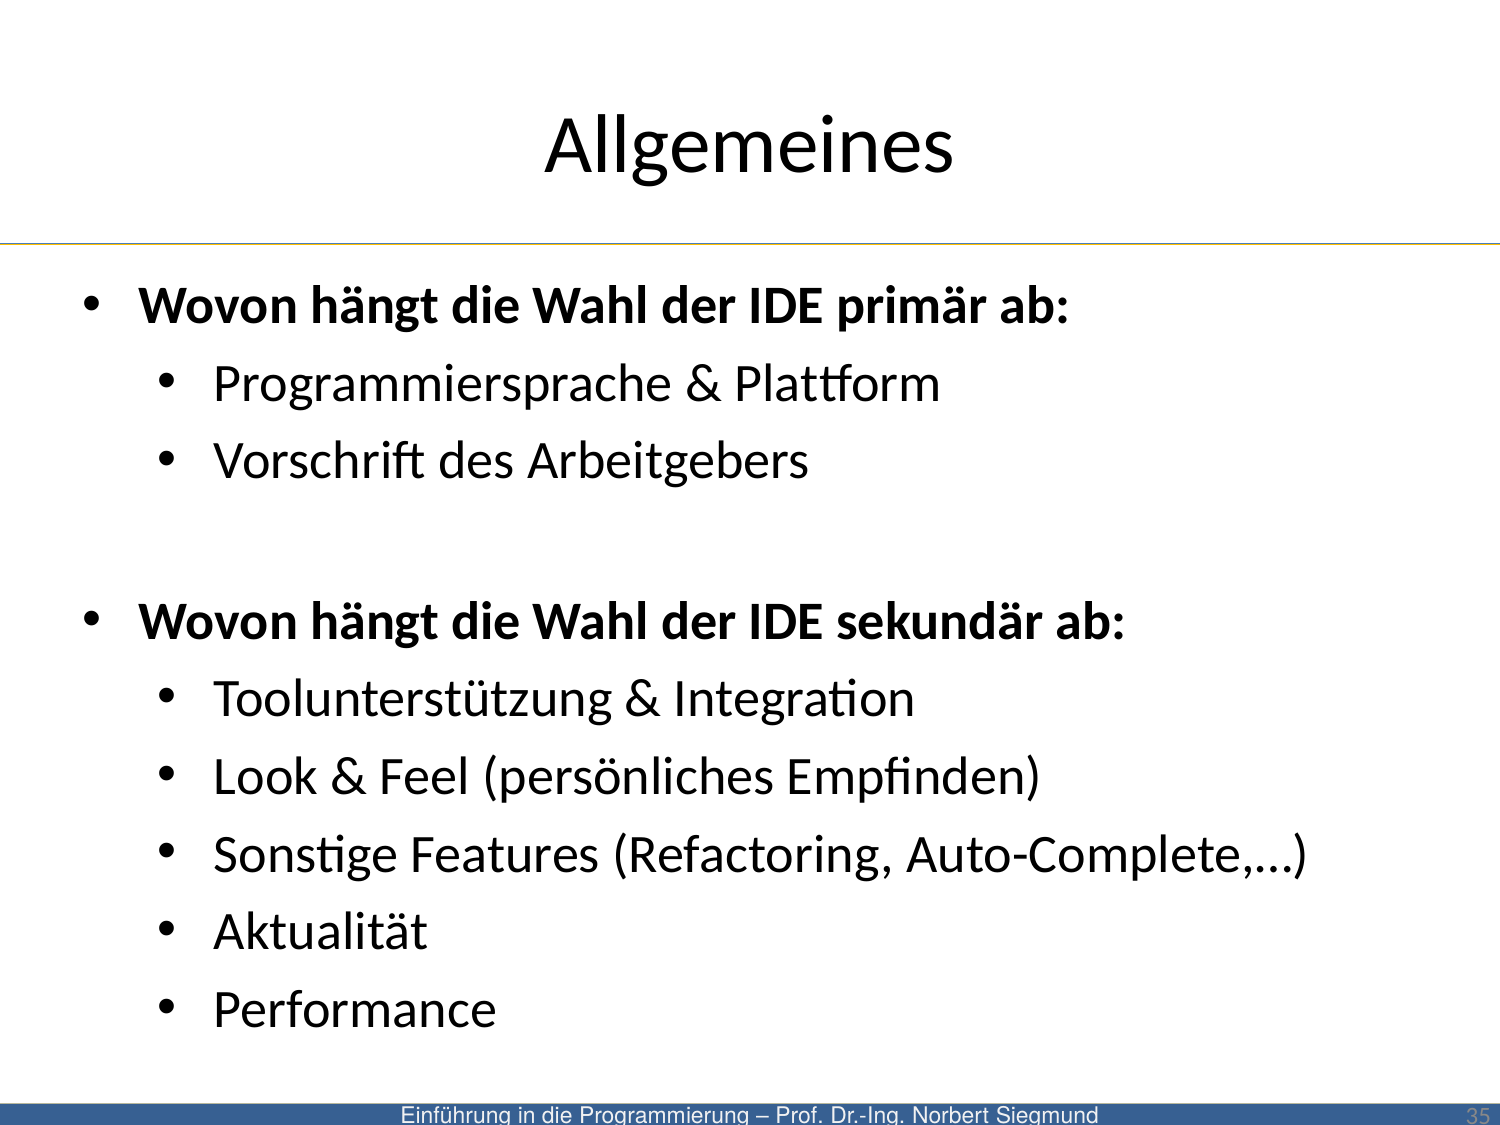

# Allgemeines
Wovon hängt die Wahl der IDE primär ab:
Programmiersprache & Plattform
Vorschrift des Arbeitgebers
Wovon hängt die Wahl der IDE sekundär ab:
Toolunterstützung & Integration
Look & Feel (persönliches Empfinden)
Sonstige Features (Refactoring, Auto-Complete,…)
Aktualität
Performance
35